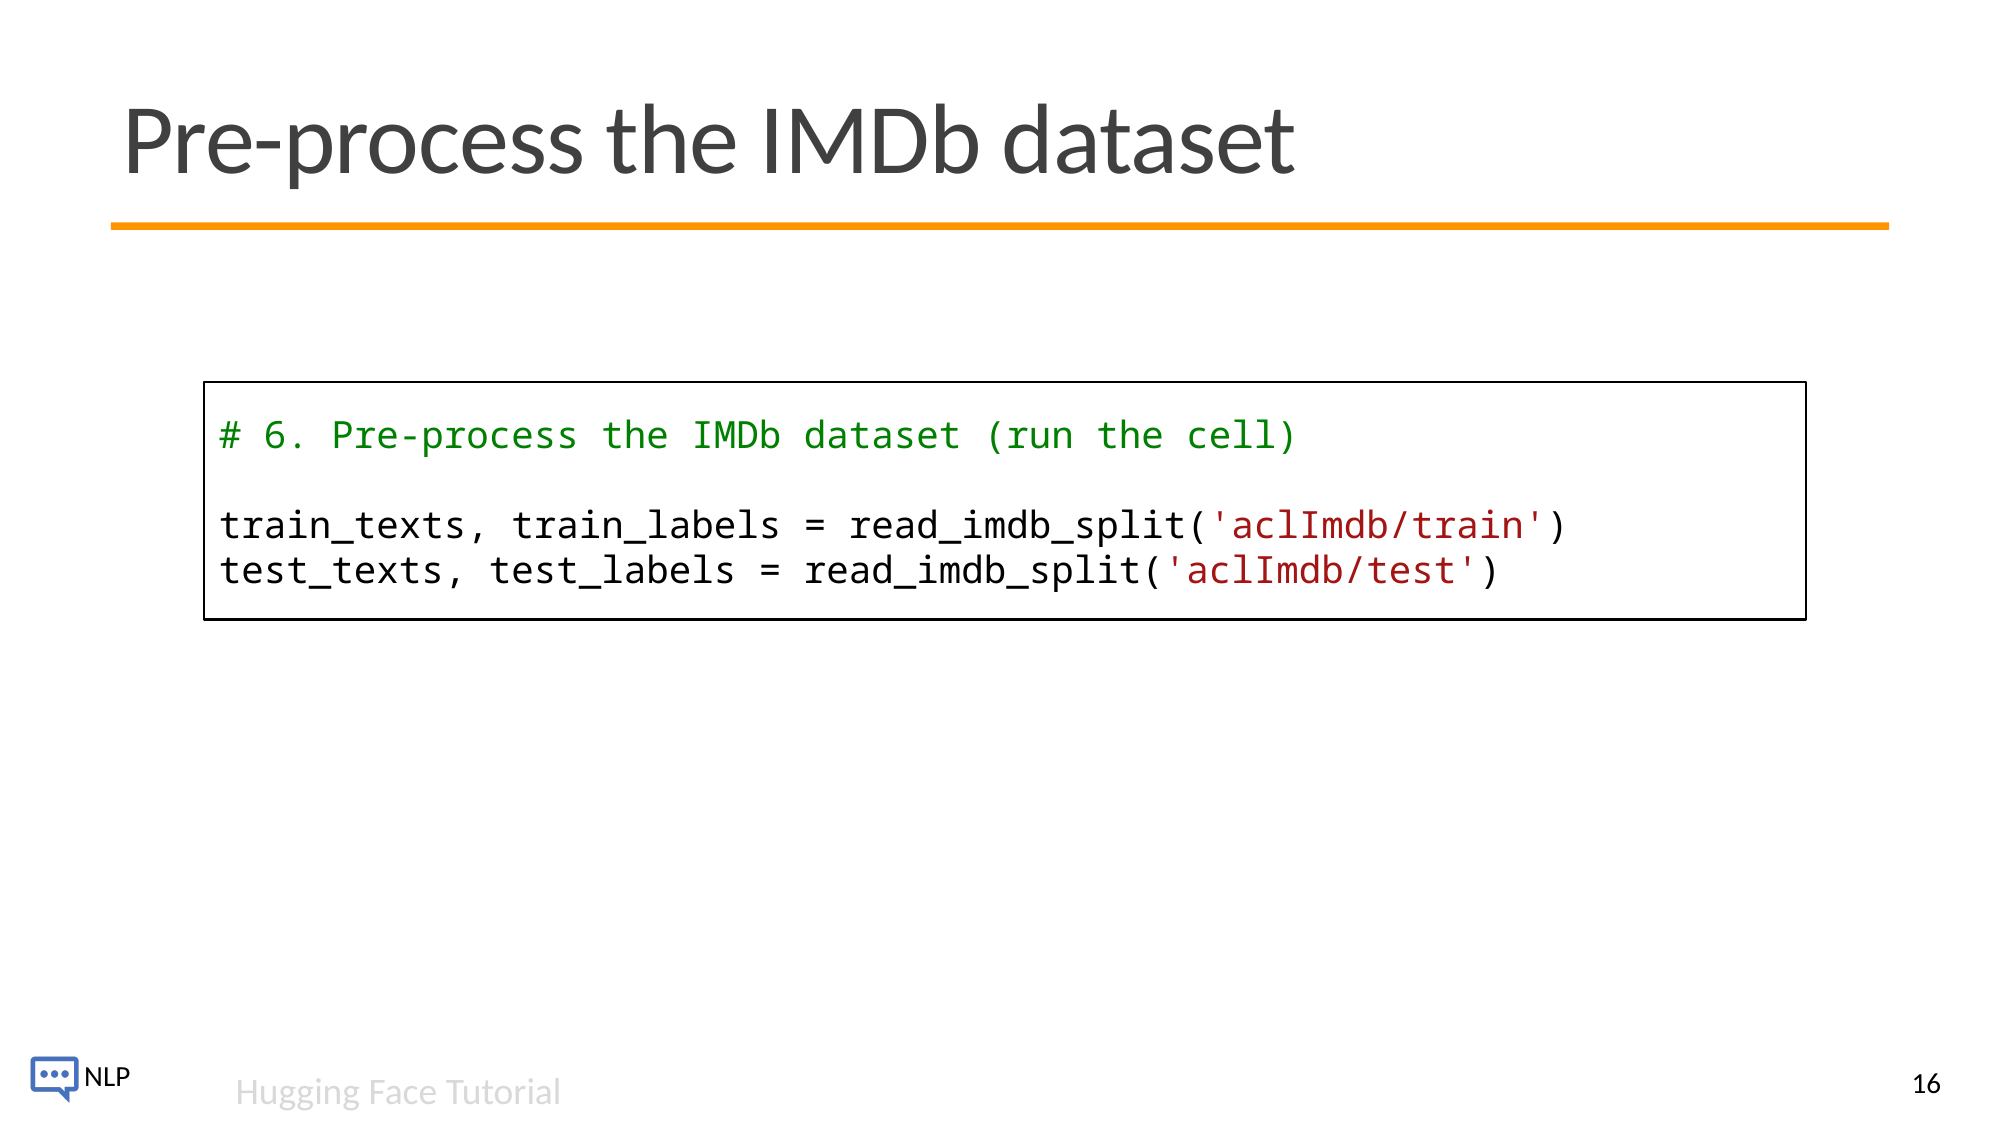

# Pre-process the IMDb dataset
# 6. Pre-process the IMDb dataset (run the cell)
train_texts, train_labels = read_imdb_split('aclImdb/train')
test_texts, test_labels = read_imdb_split('aclImdb/test')
16
Hugging Face Tutorial